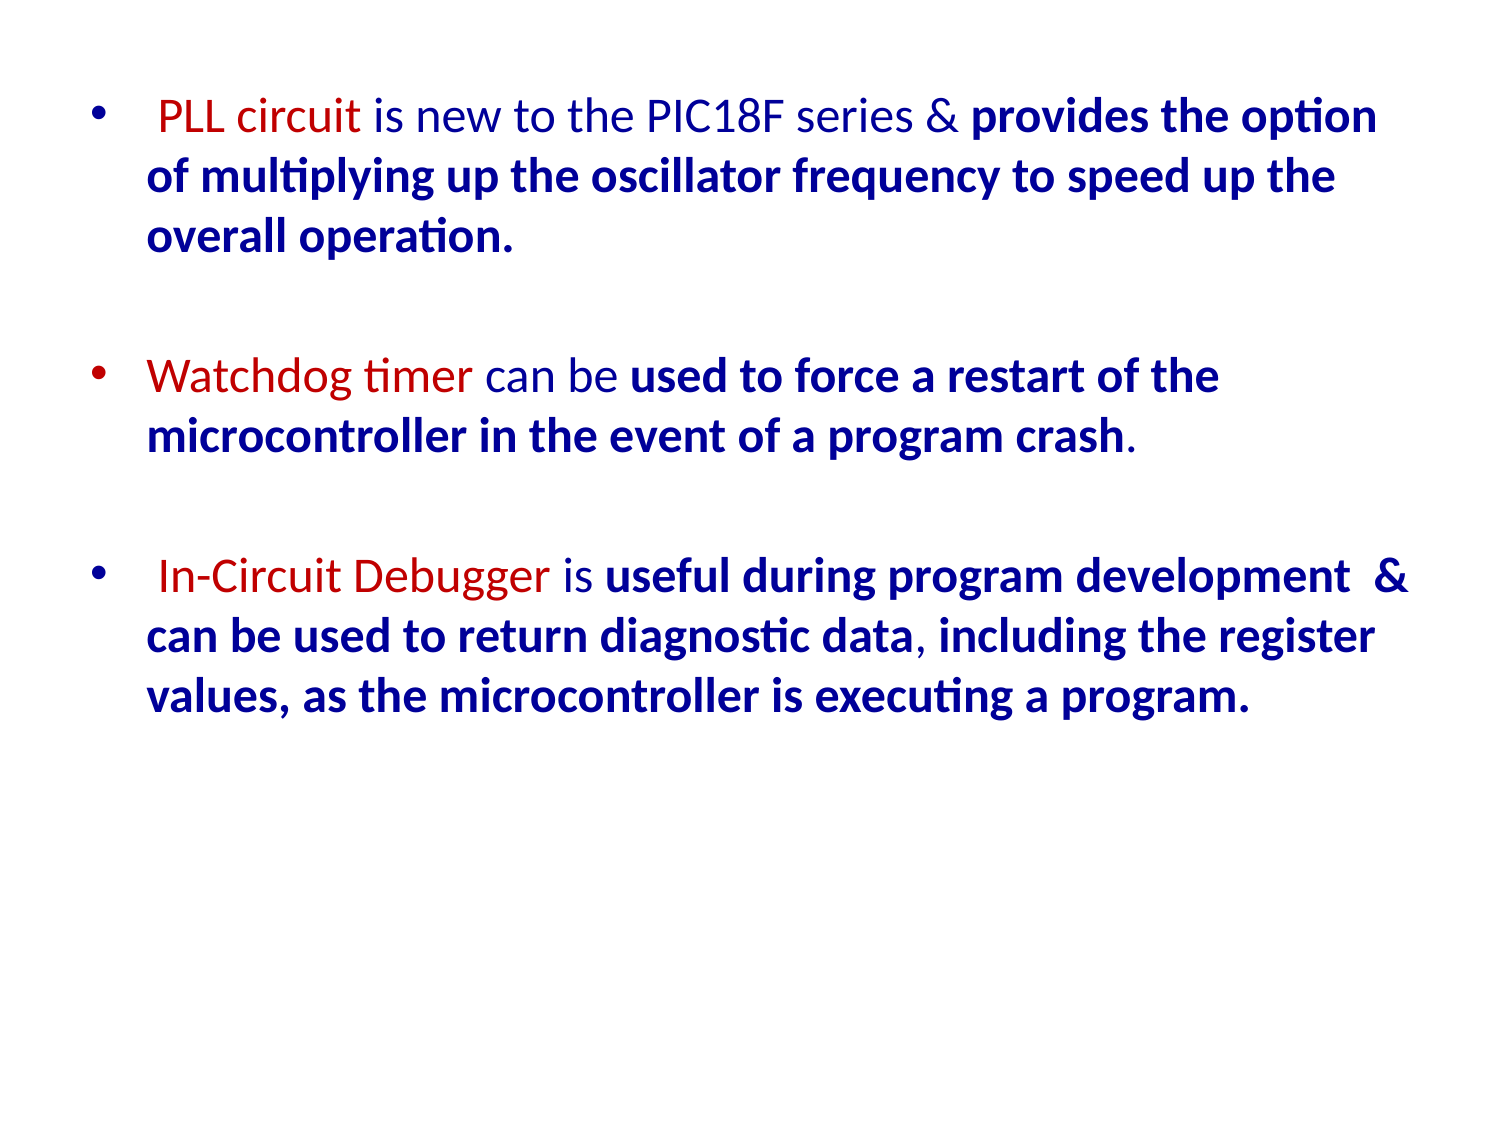

PLL circuit is new to the PIC18F series & provides the option of multiplying up the oscillator frequency to speed up the overall operation.

Watchdog timer can be used to force a restart of the microcontroller in the event of a program crash.

 In-Circuit Debugger is useful during program development  & can be used to return diagnostic data, including the register values, as the microcontroller is executing a program.